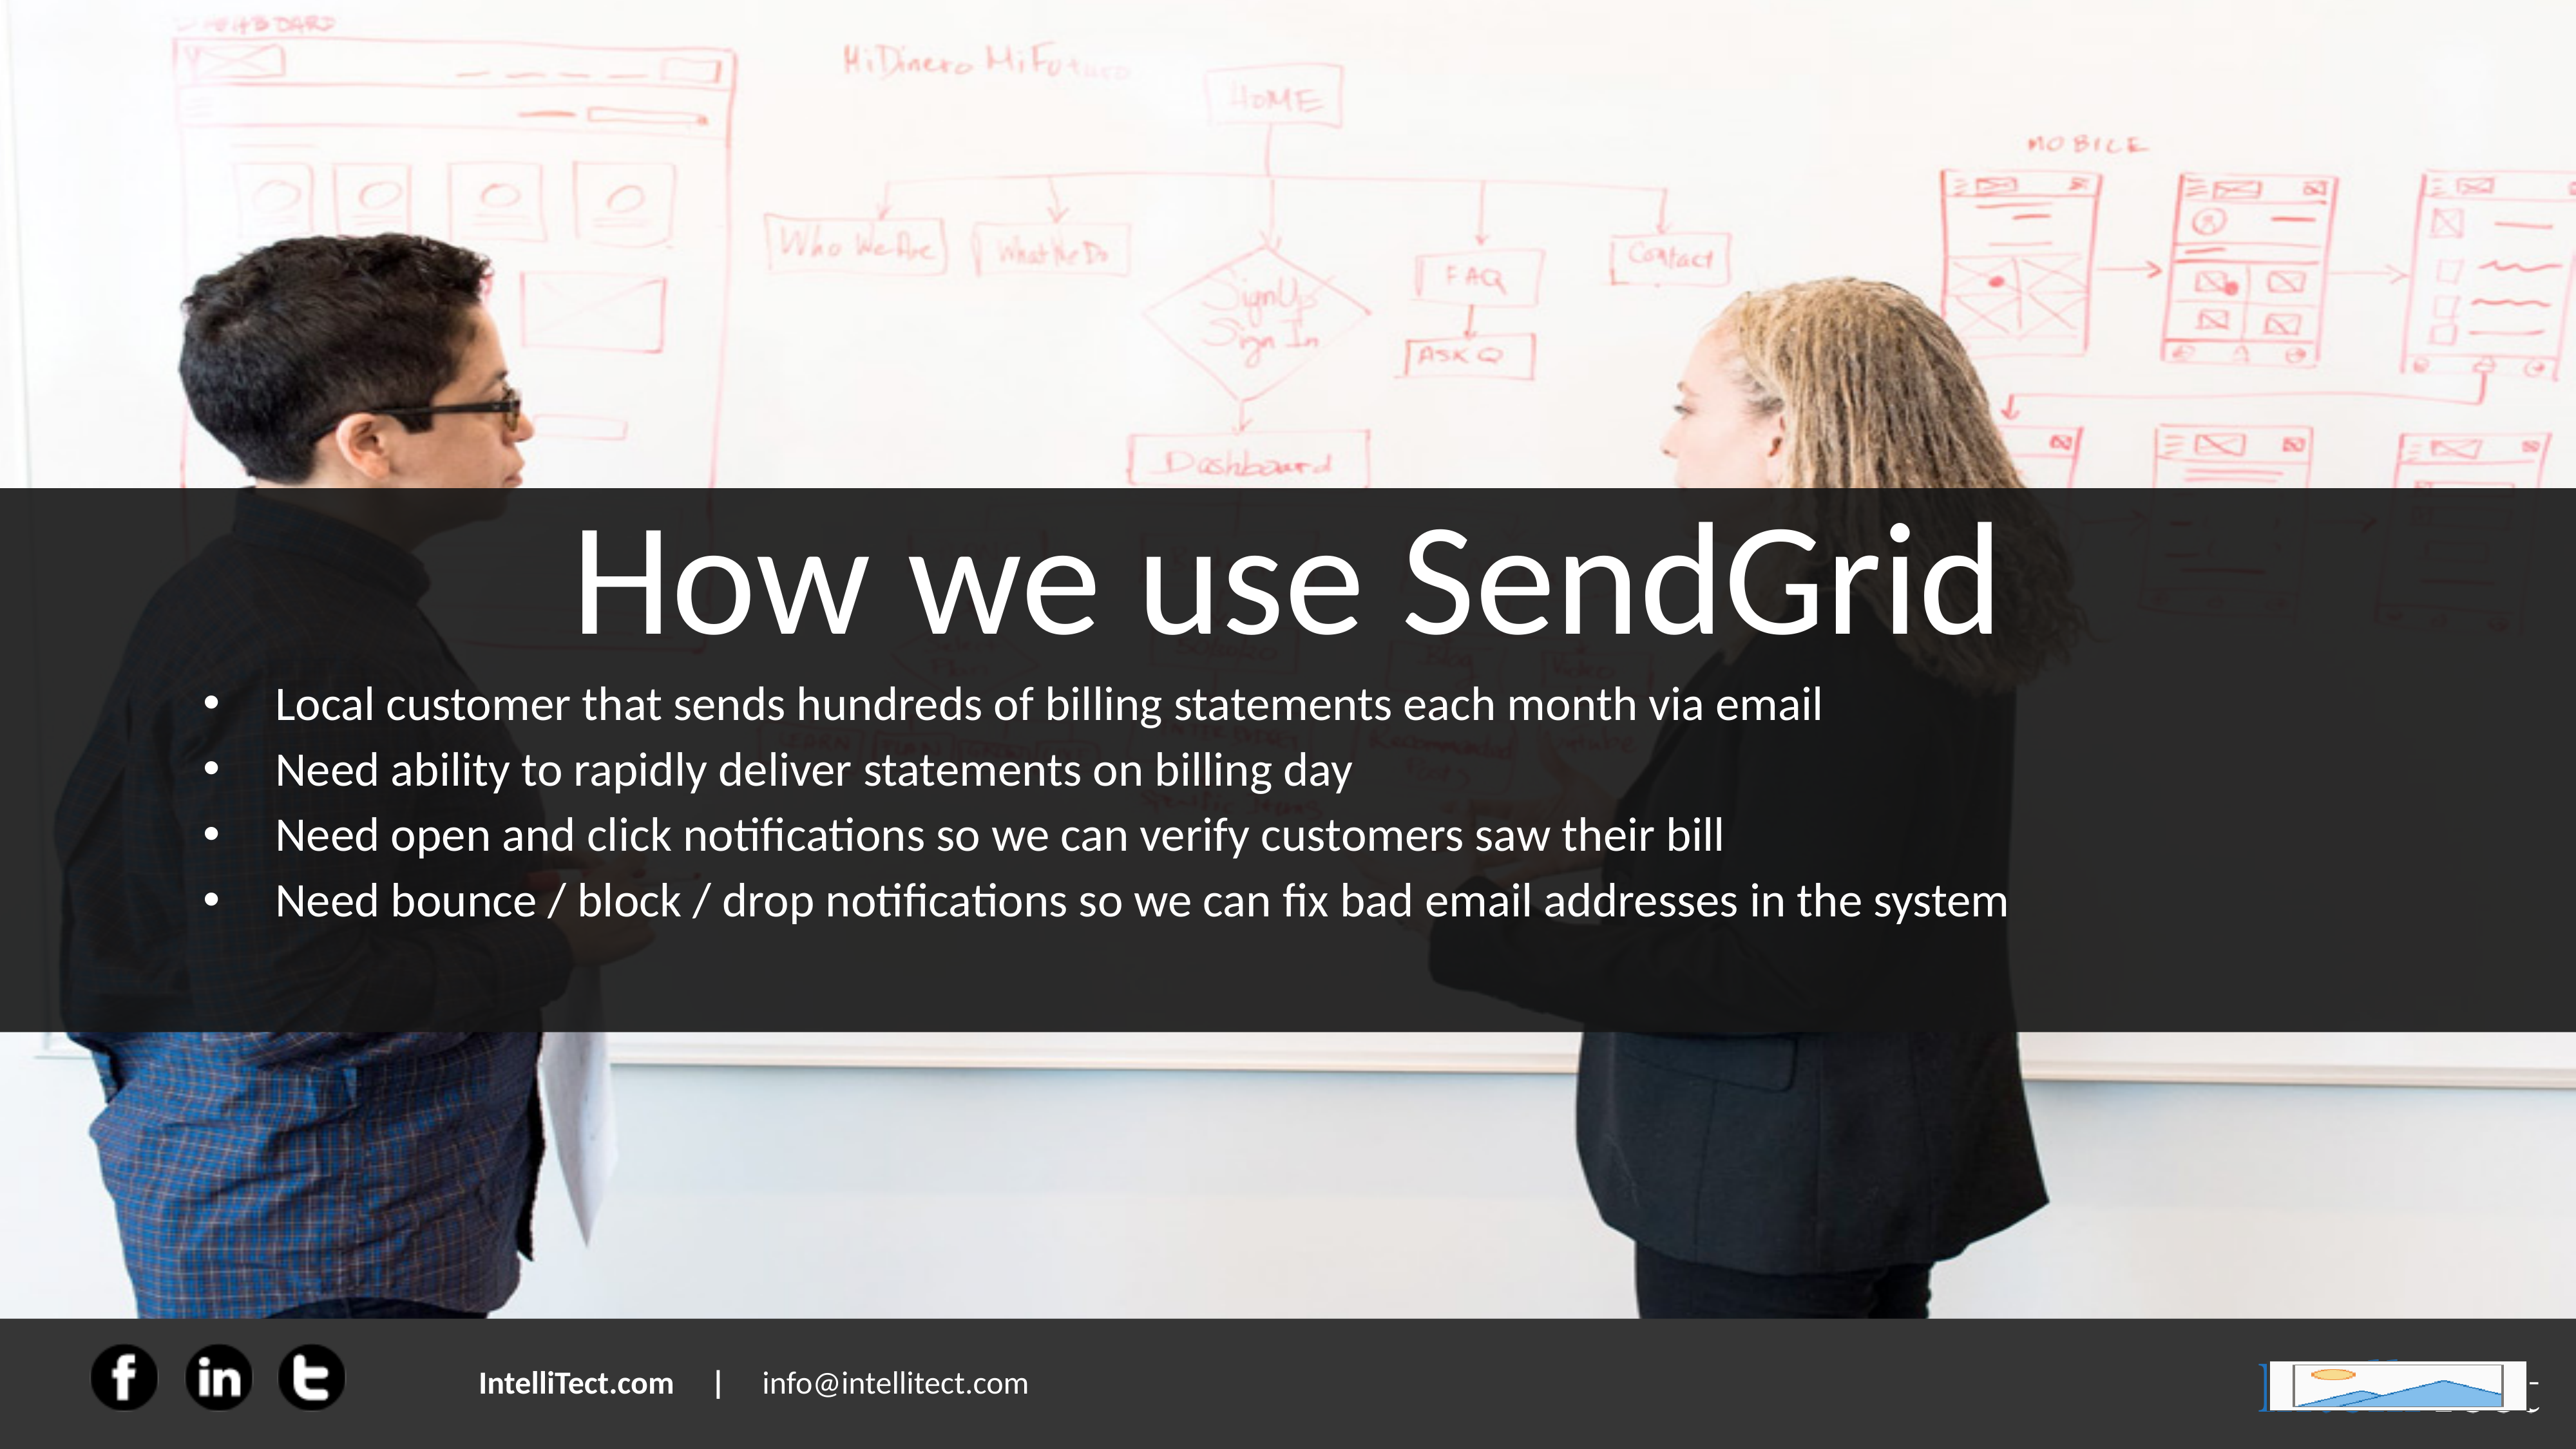

# How we use SendGrid

Local customer that sends hundreds of billing statements each month via email
Need ability to rapidly deliver statements on billing day
Need open and click notifications so we can verify customers saw their bill
Need bounce / block / drop notifications so we can fix bad email addresses in the system